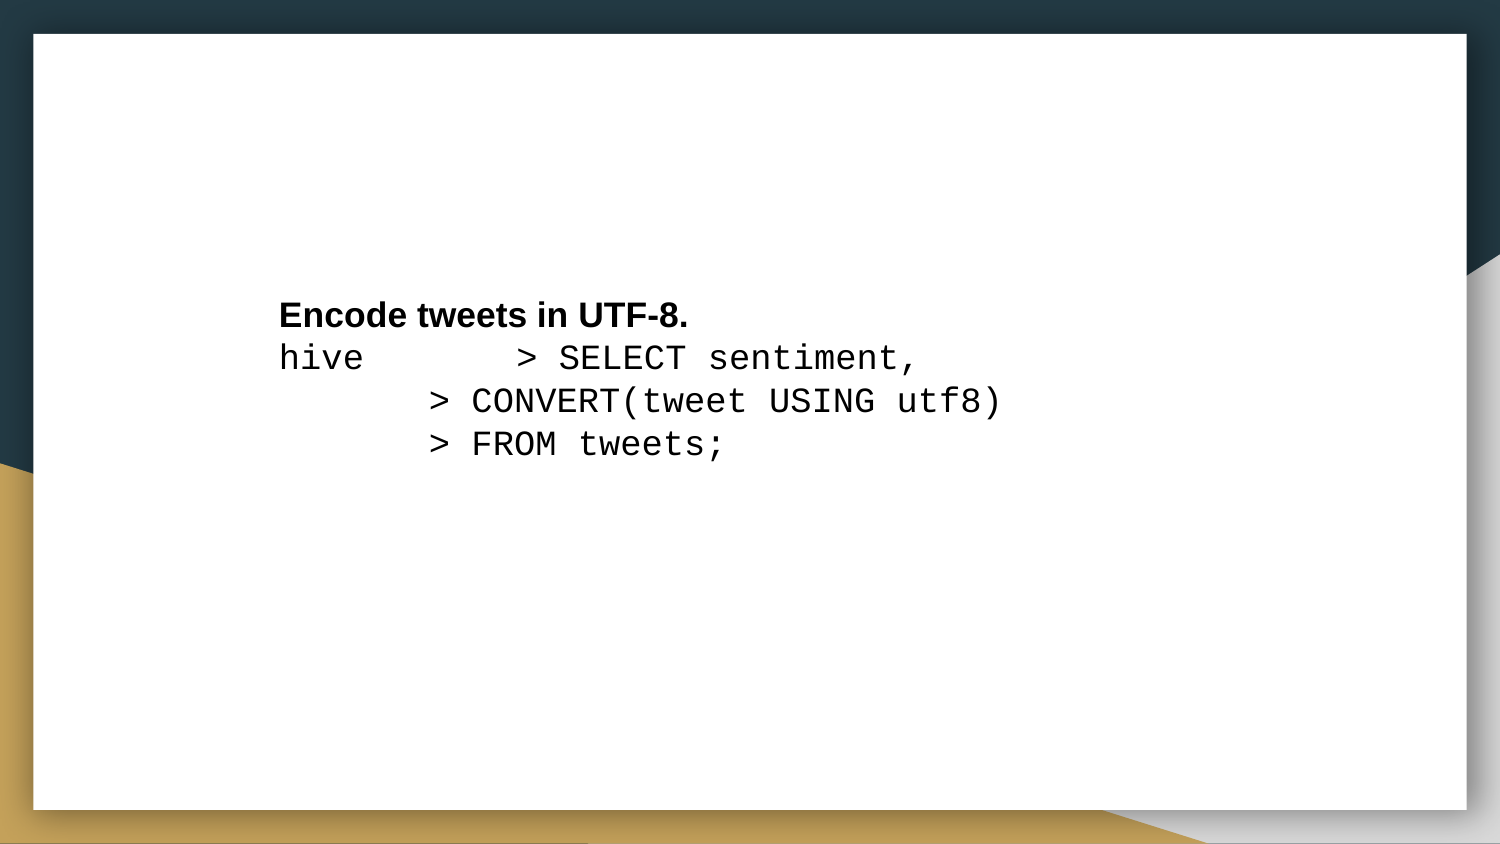

Encode tweets in UTF-8.
hive 	> SELECT sentiment,
> CONVERT(tweet USING utf8)
> FROM tweets;